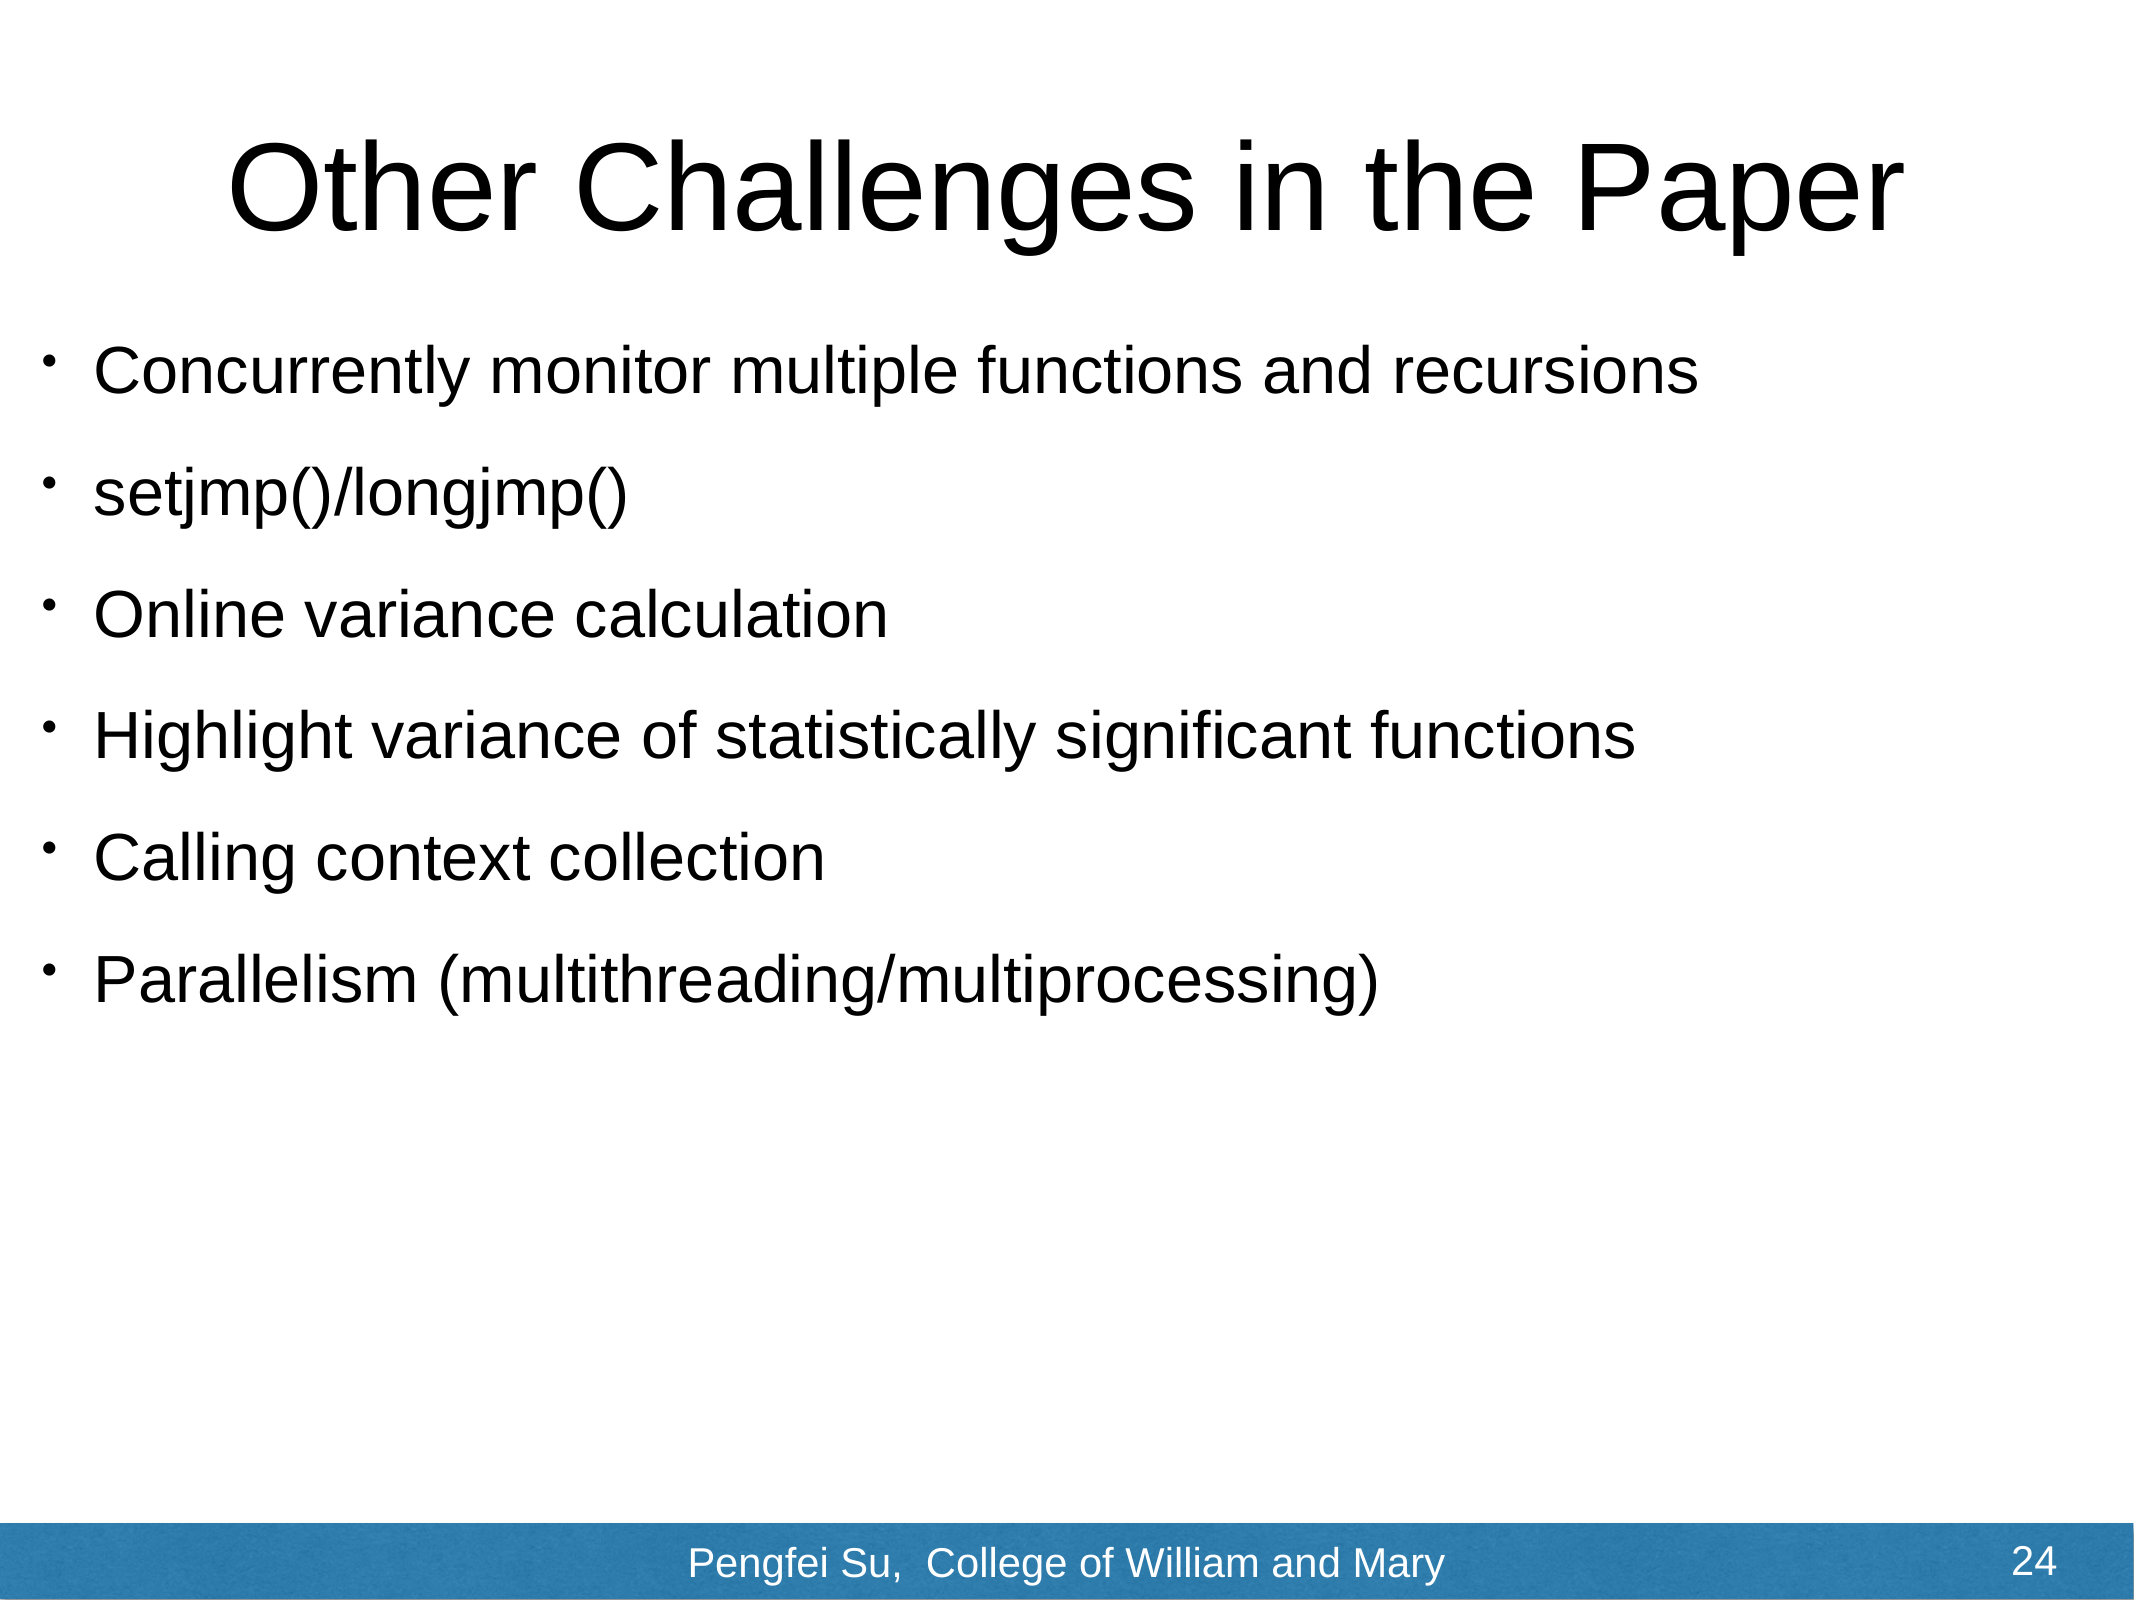

# Other Challenges in the Paper
Concurrently monitor multiple functions and recursions
setjmp()/longjmp()
Online variance calculation
Highlight variance of statistically significant functions
Calling context collection
Parallelism (multithreading/multiprocessing)

24